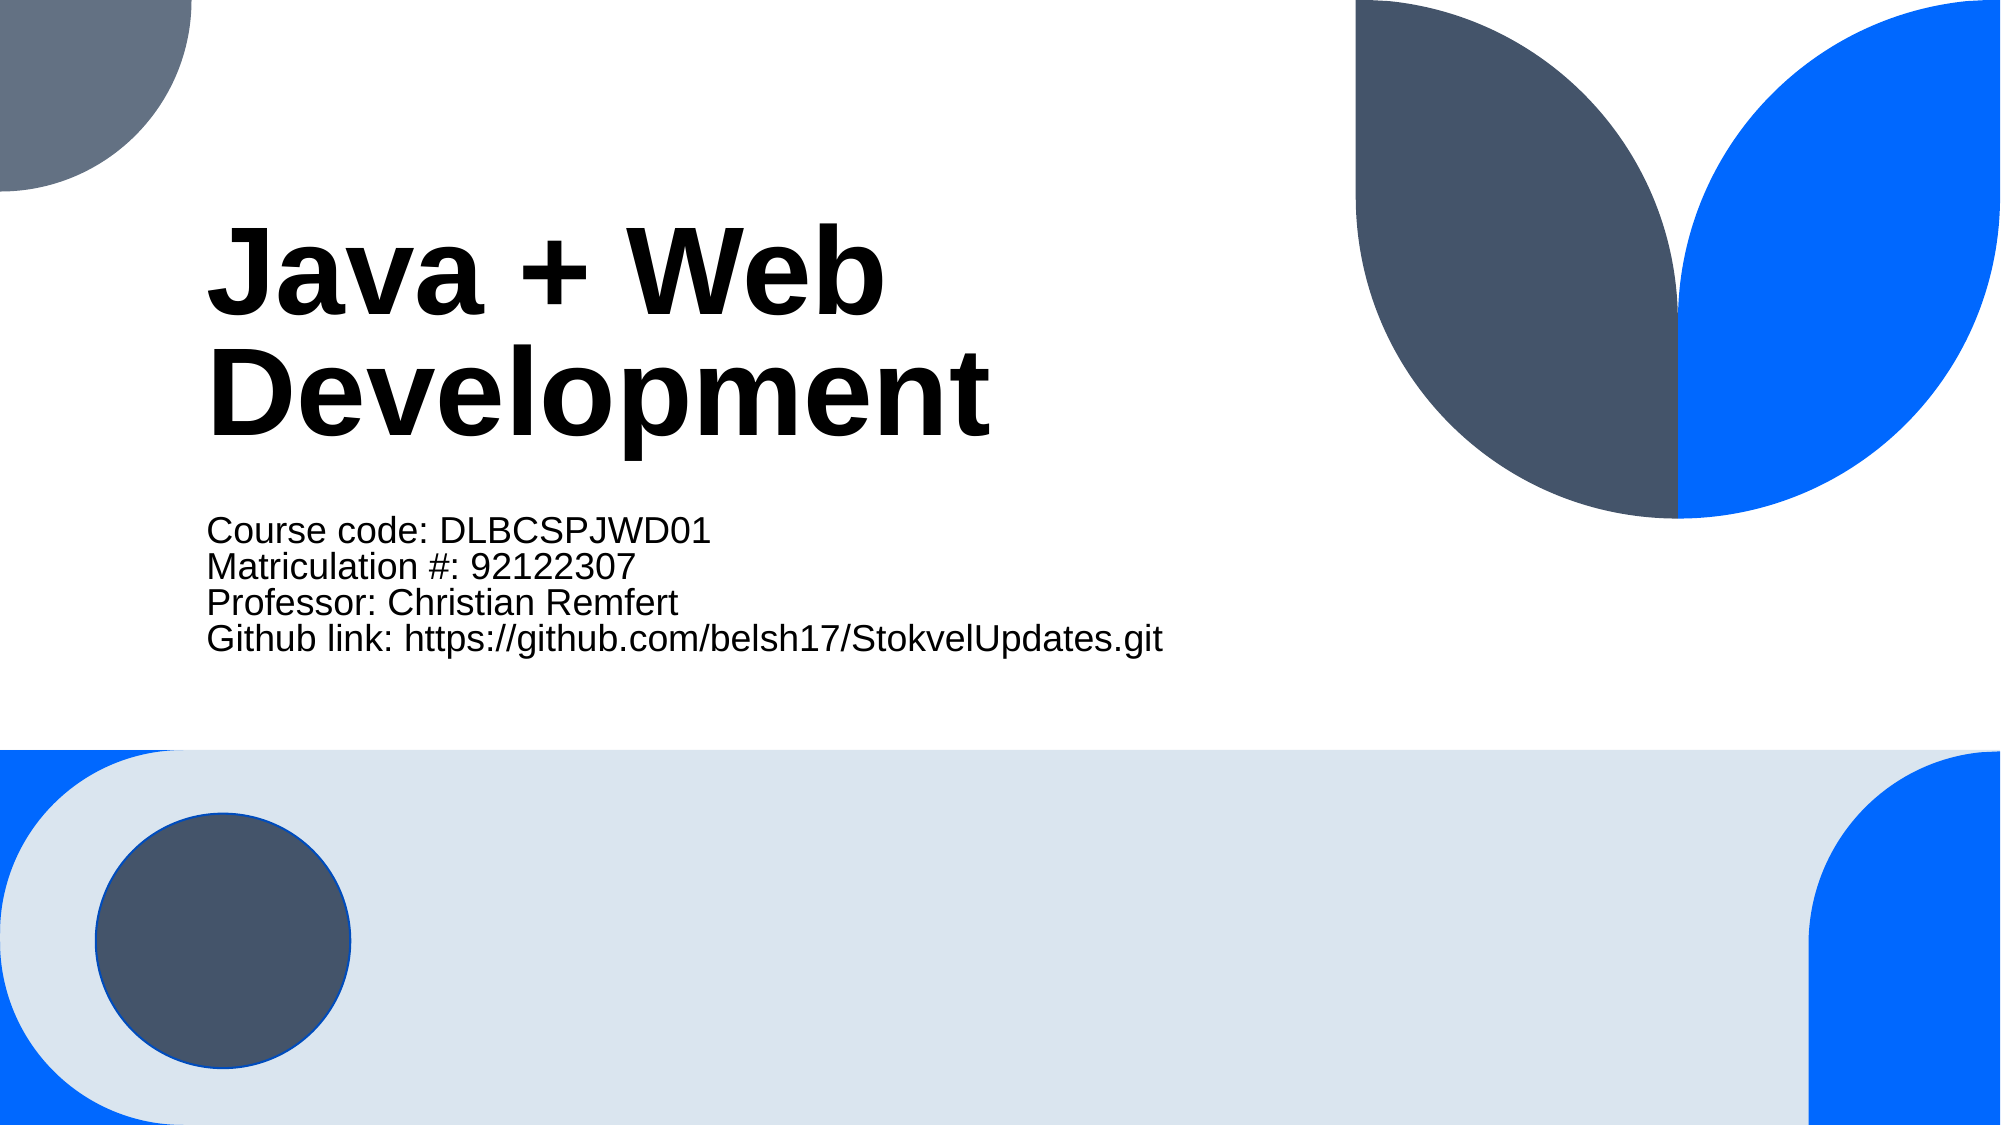

# Java + Web Development Course code: DLBCSPJWD01 Matriculation #: 92122307 Professor: Christian Remfert Github link: https://github.com/belsh17/StokvelUpdates.git